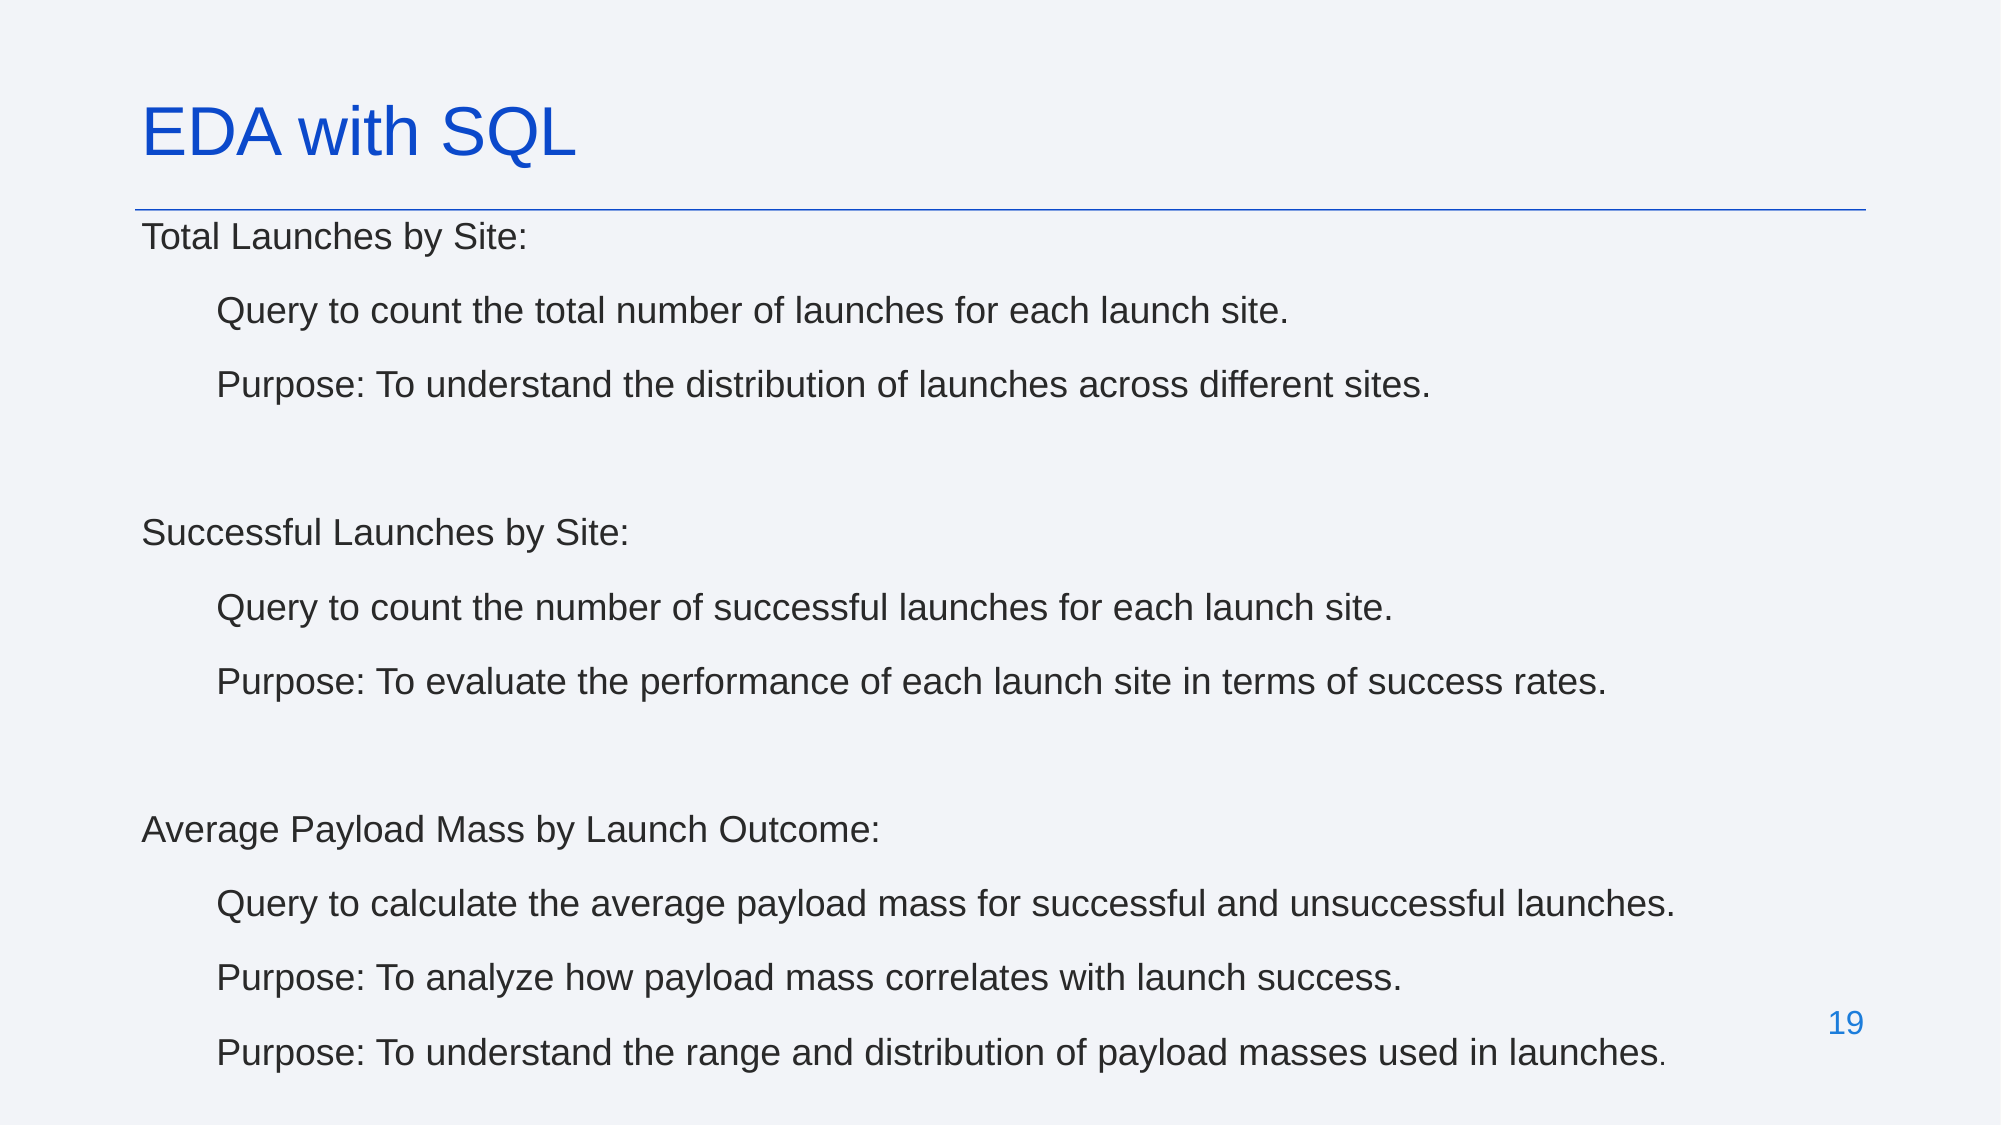

EDA with SQL
Total Launches by Site:
Query to count the total number of launches for each launch site.
Purpose: To understand the distribution of launches across different sites.

Successful Launches by Site:
Query to count the number of successful launches for each launch site.
Purpose: To evaluate the performance of each launch site in terms of success rates.

Average Payload Mass by Launch Outcome:
Query to calculate the average payload mass for successful and unsuccessful launches.
Purpose: To analyze how payload mass correlates with launch success.
Purpose: To understand the range and distribution of payload masses used in launches.

19